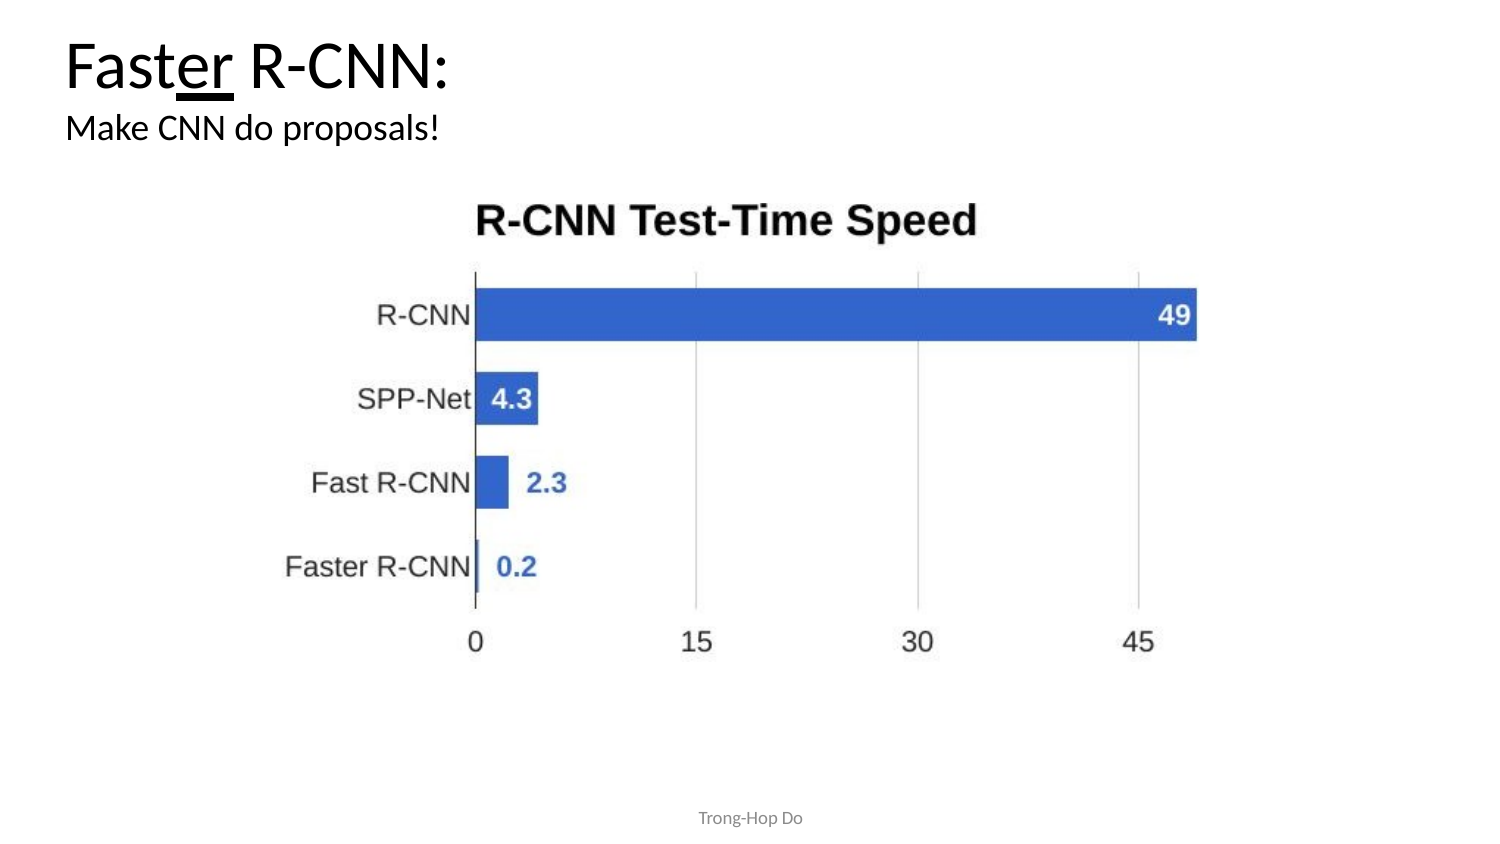

# Faster R-CNN:
Make CNN do proposals!

May 10, 2017
Trong-Hop Do